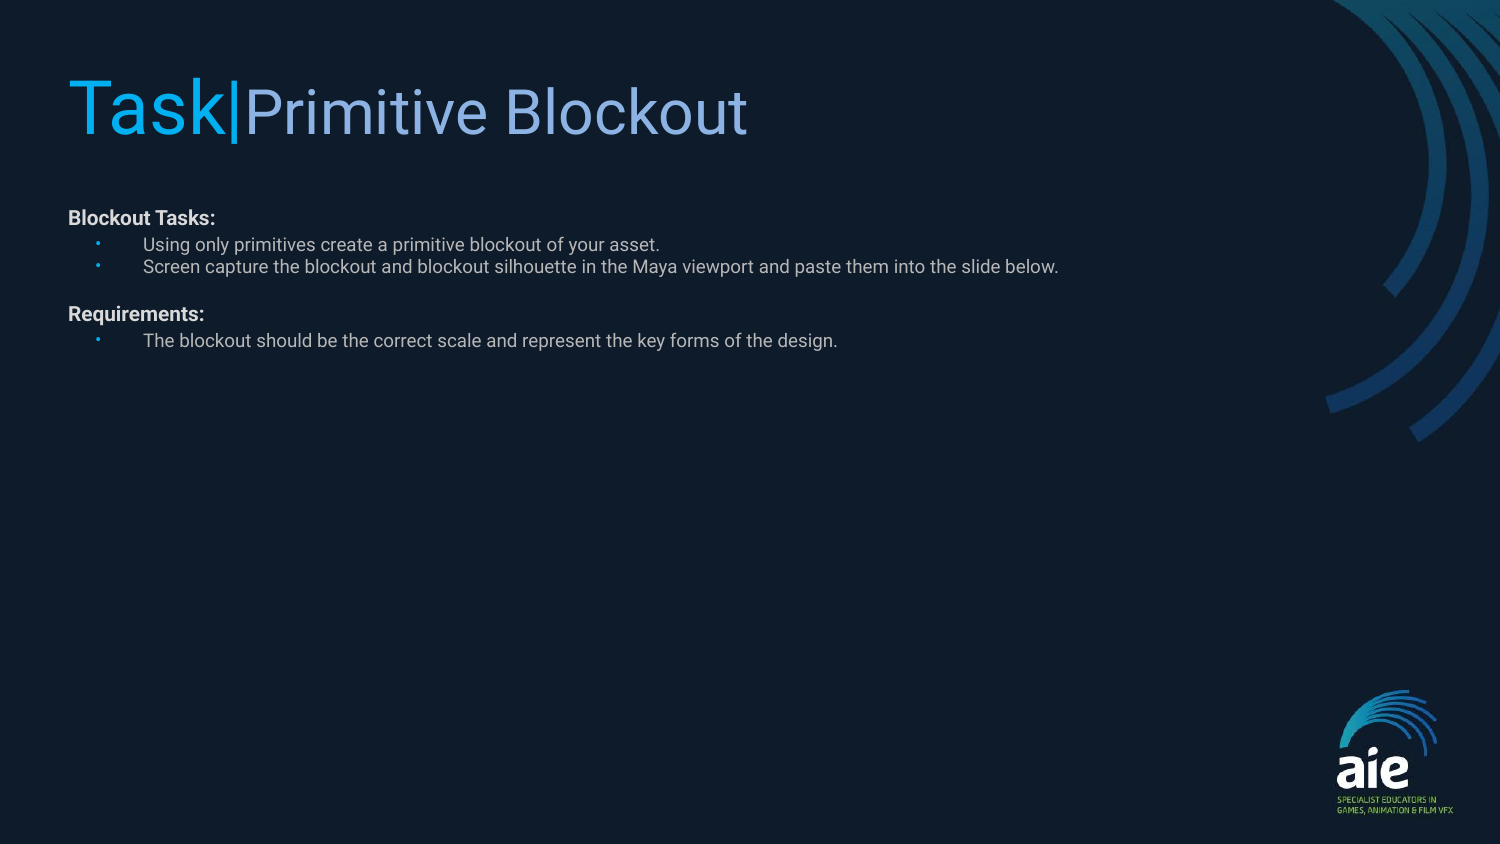

# Task|Primitive Blockout
Blockout Tasks:
Using only primitives create a primitive blockout of your asset.
Screen capture the blockout and blockout silhouette in the Maya viewport and paste them into the slide below.
Requirements:
The blockout should be the correct scale and represent the key forms of the design.